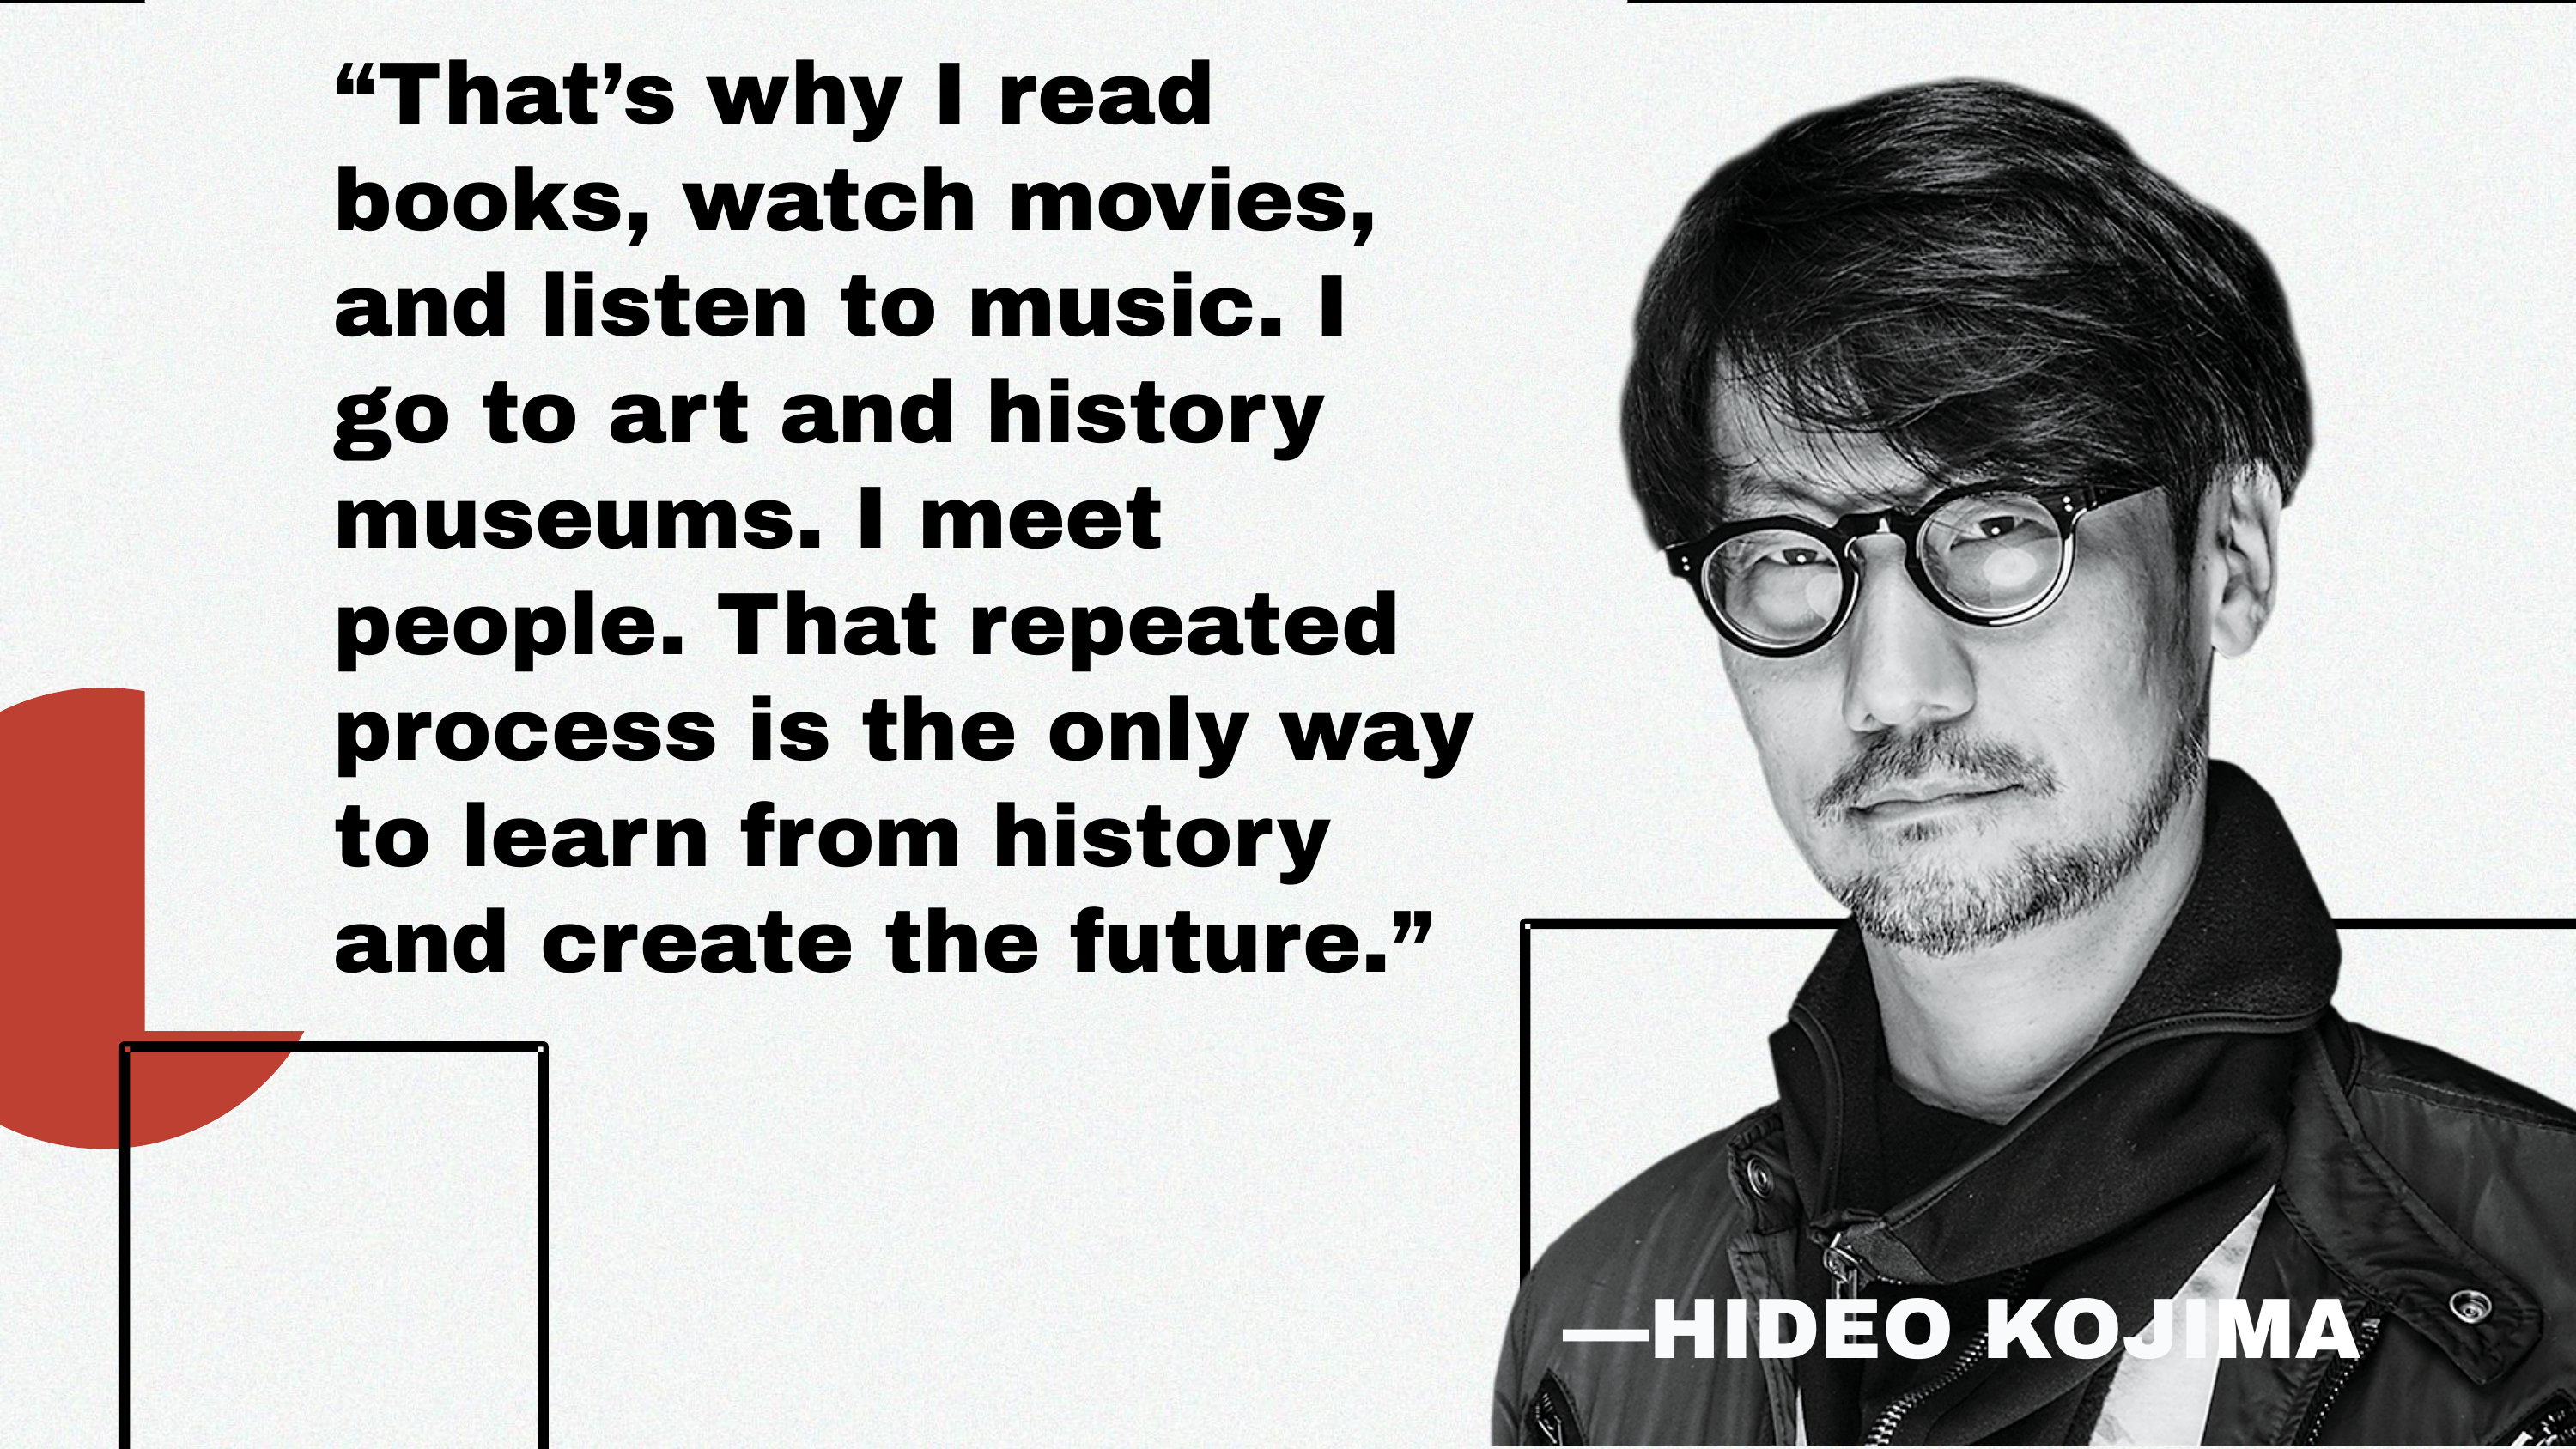

“That’s why I read books, watch movies, and listen to music. I go to art and history museums. I meet people. That repeated process is the only way to learn from history and create the future.”

—HIDEO KOJIMA